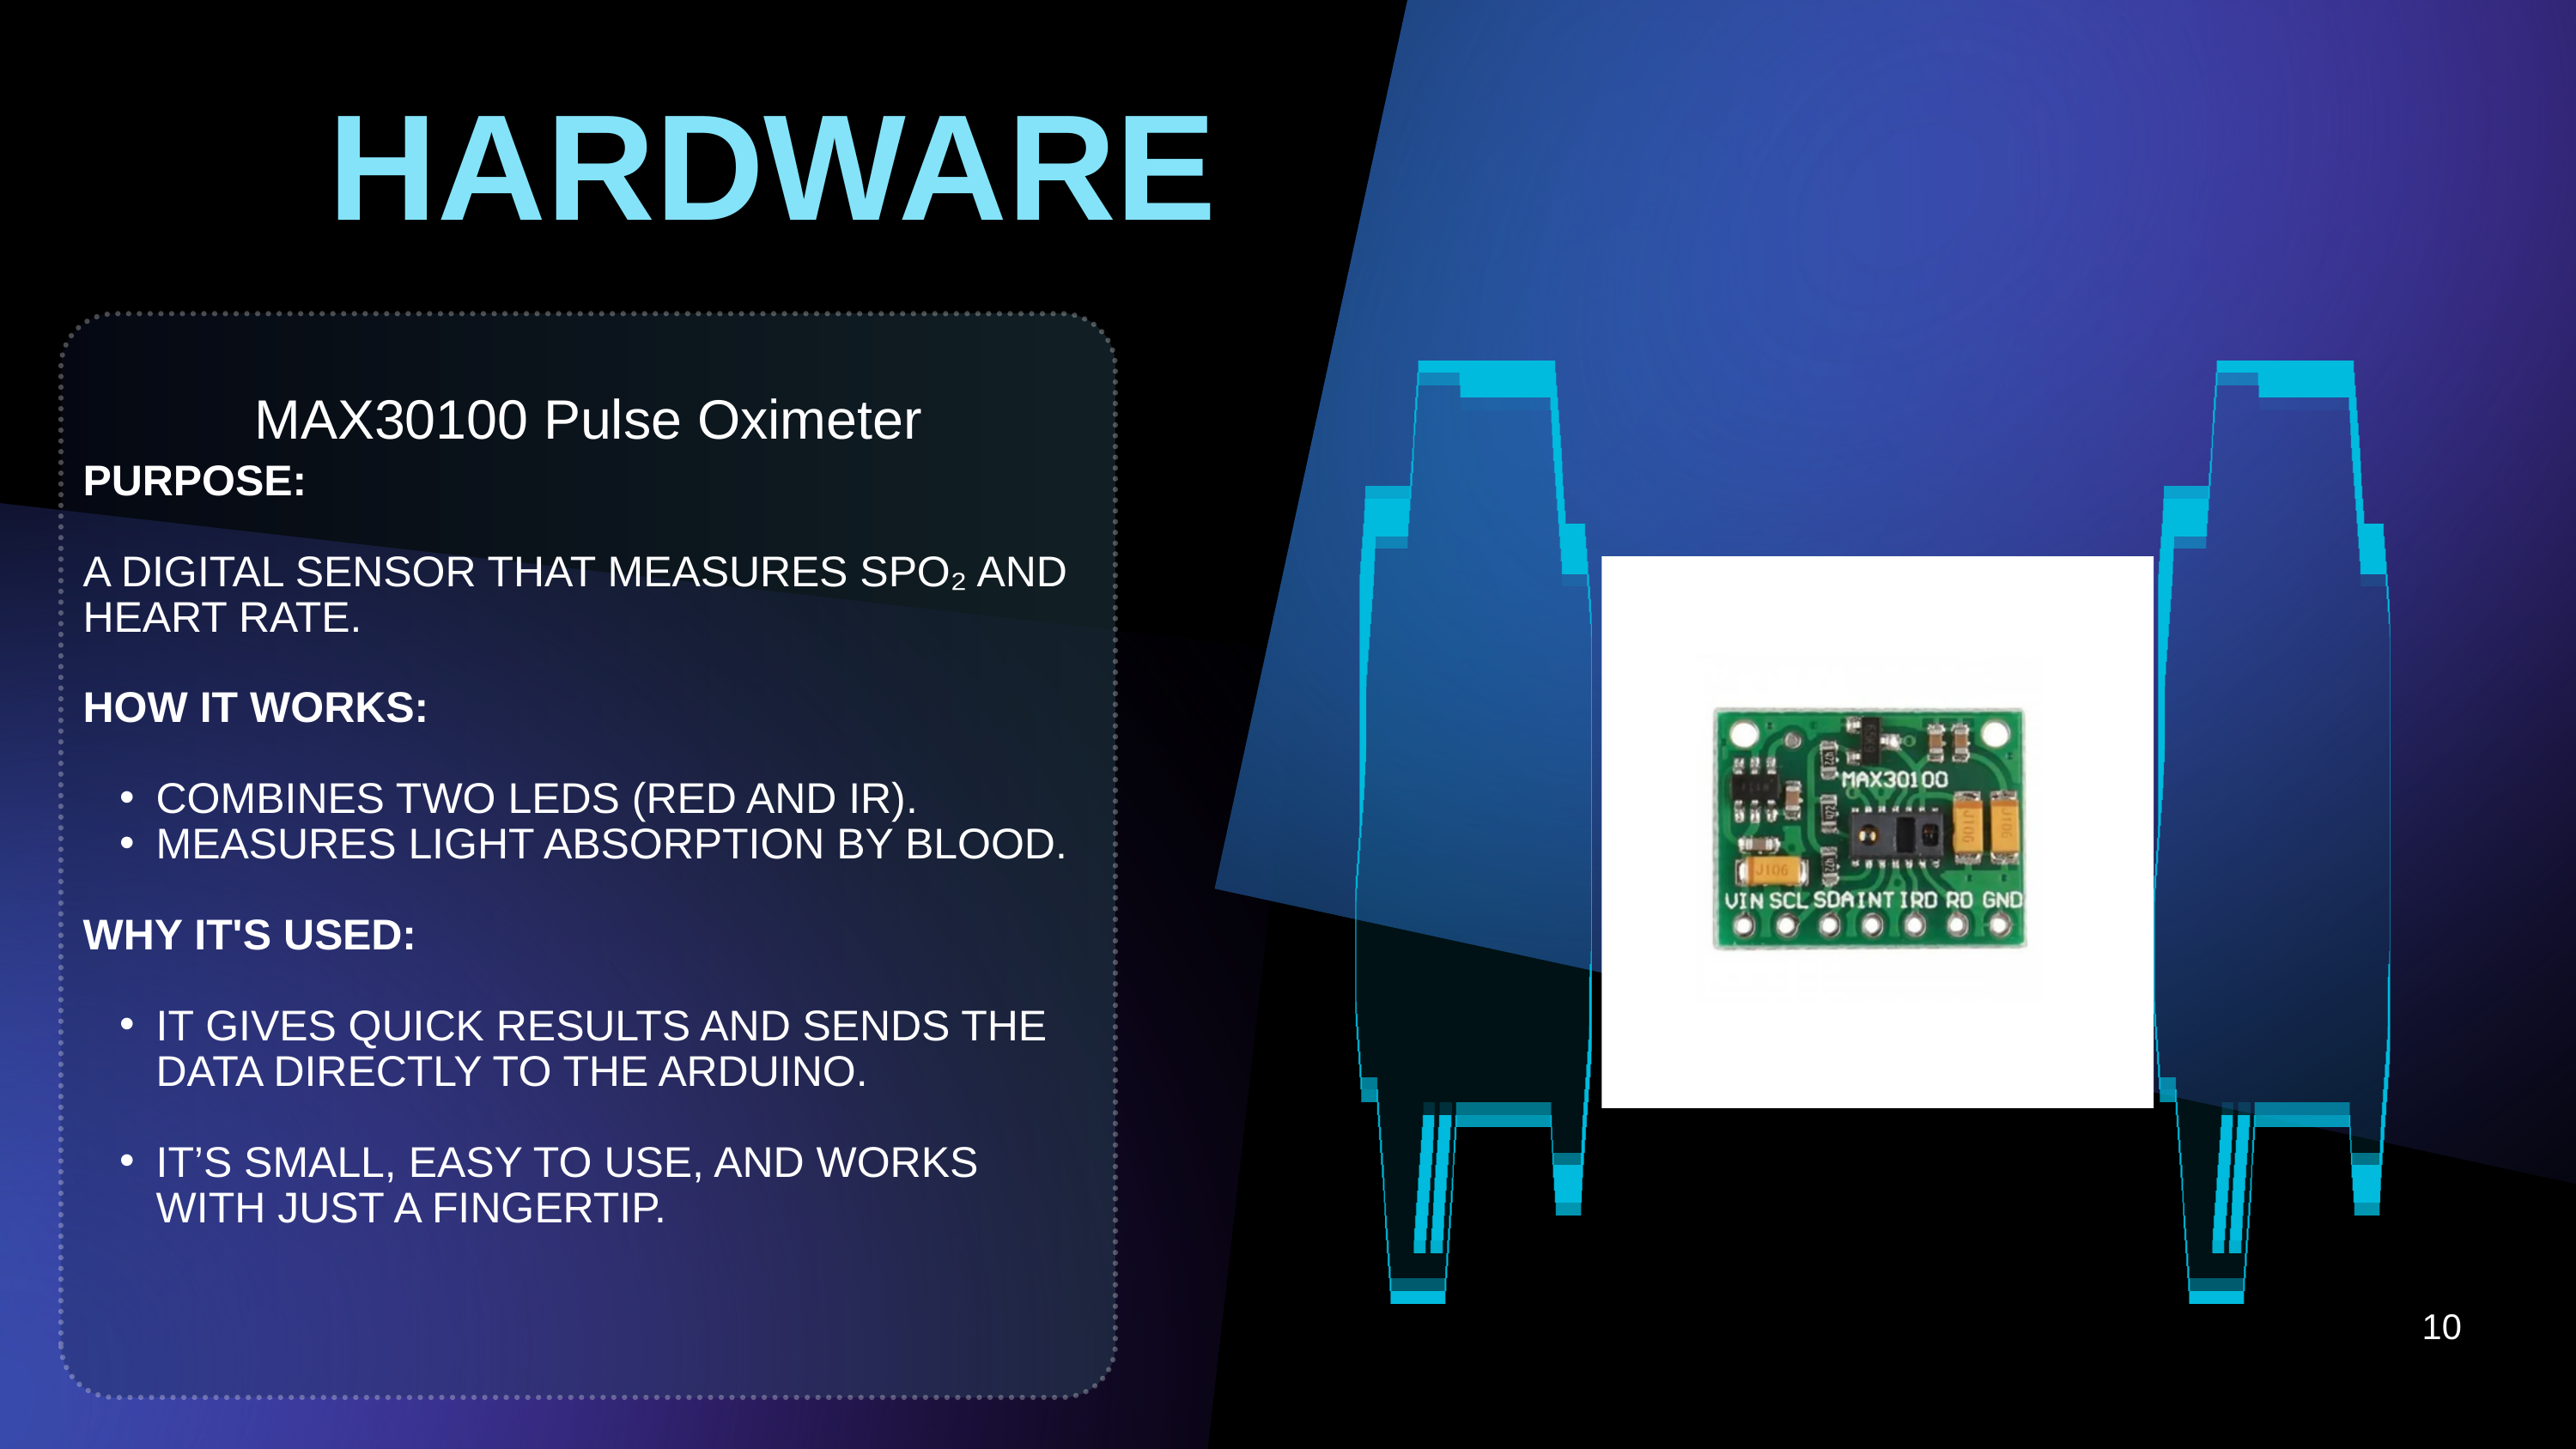

HARDWARE

MAX30100 Pulse Oximeter

PURPOSE:

A DIGITAL SENSOR THAT MEASURES SPO₂ AND HEART RATE.

HOW IT WORKS:

COMBINES TWO LEDS (RED AND IR).
MEASURES LIGHT ABSORPTION BY BLOOD.

WHY IT'S USED:

IT GIVES QUICK RESULTS AND SENDS THE DATA DIRECTLY TO THE ARDUINO.

IT’S SMALL, EASY TO USE, AND WORKS WITH JUST A FINGERTIP.

10